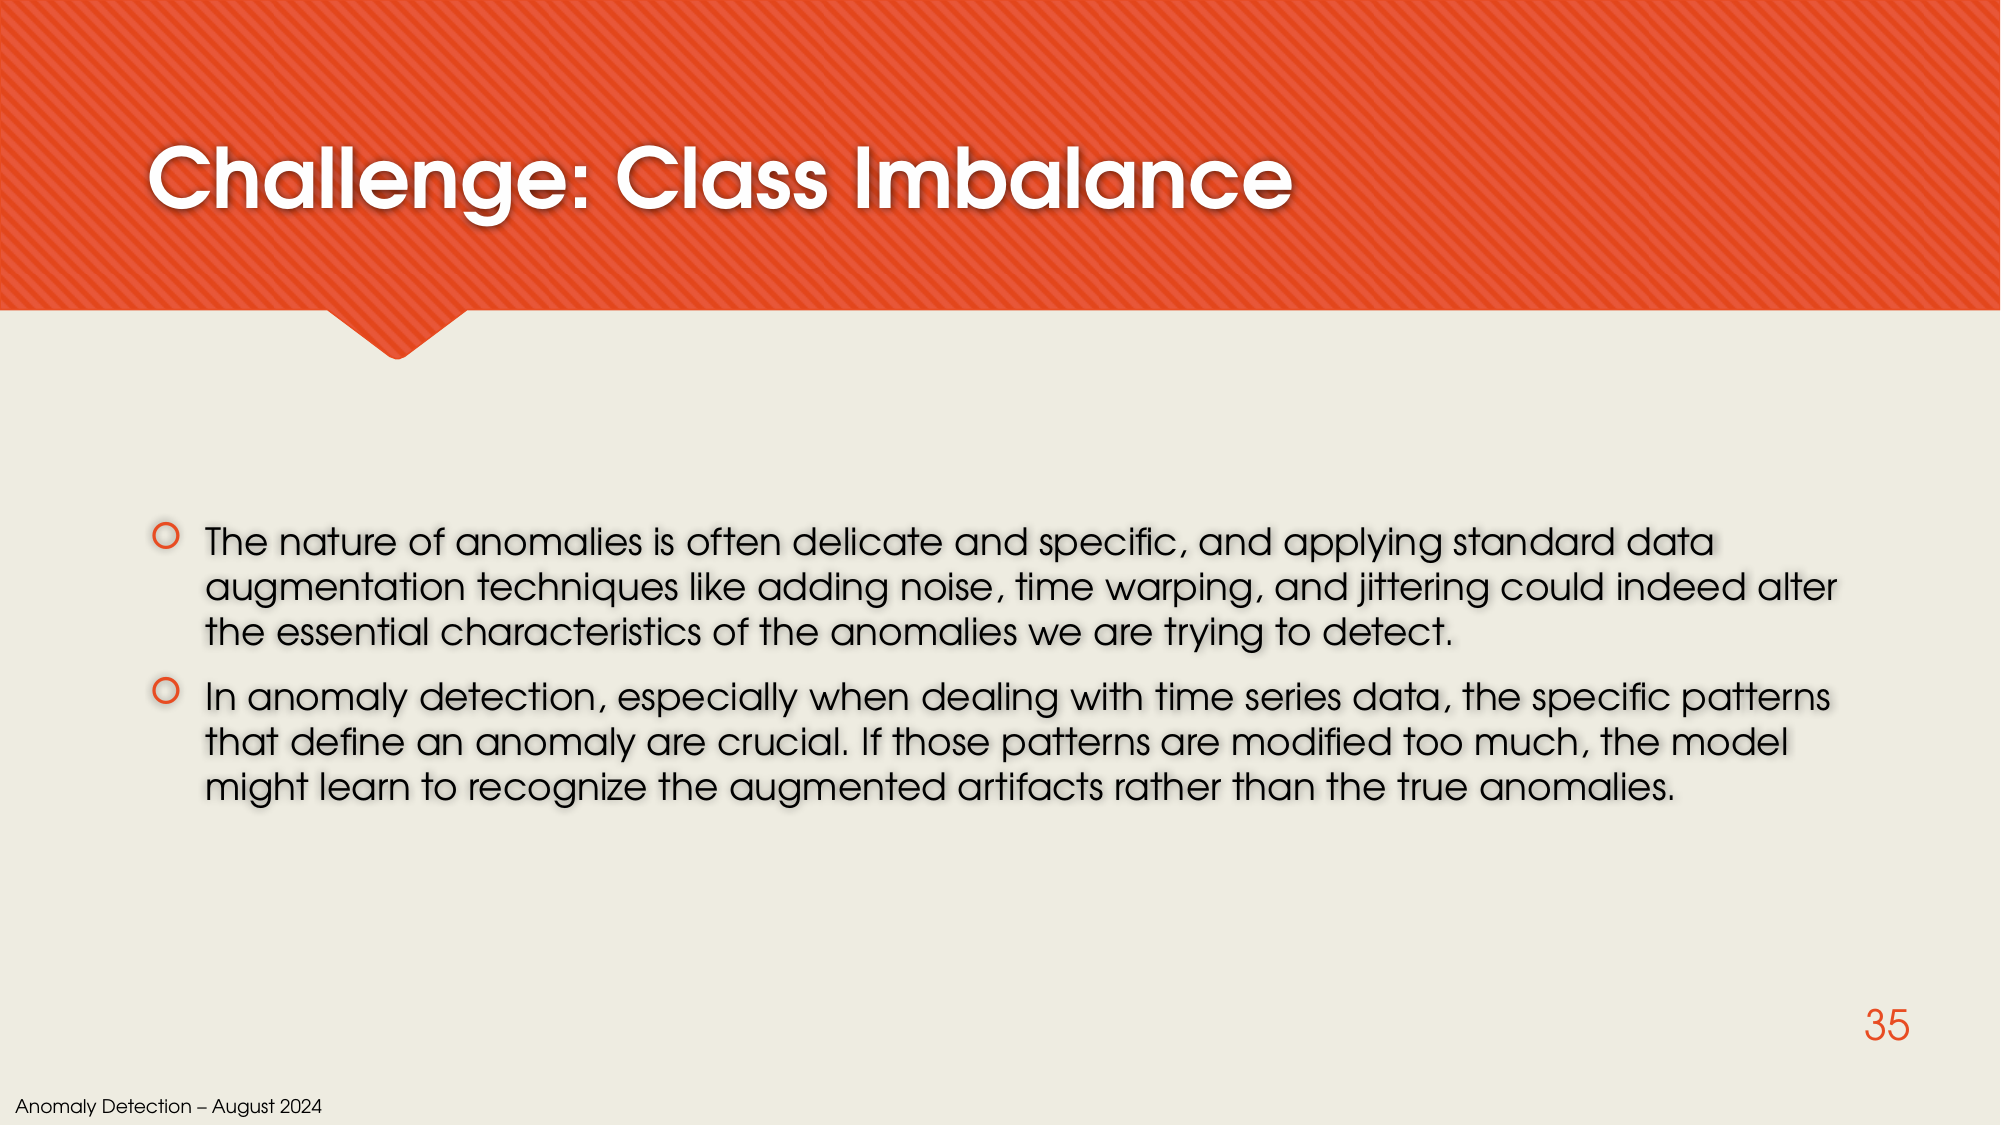

# Challenge: Class Imbalance
The nature of anomalies is often delicate and specific, and applying standard data augmentation techniques like adding noise, time warping, and jittering could indeed alter the essential characteristics of the anomalies we are trying to detect.
In anomaly detection, especially when dealing with time series data, the specific patterns that define an anomaly are crucial. If those patterns are modified too much, the model might learn to recognize the augmented artifacts rather than the true anomalies.
35
Anomaly Detection – August 2024